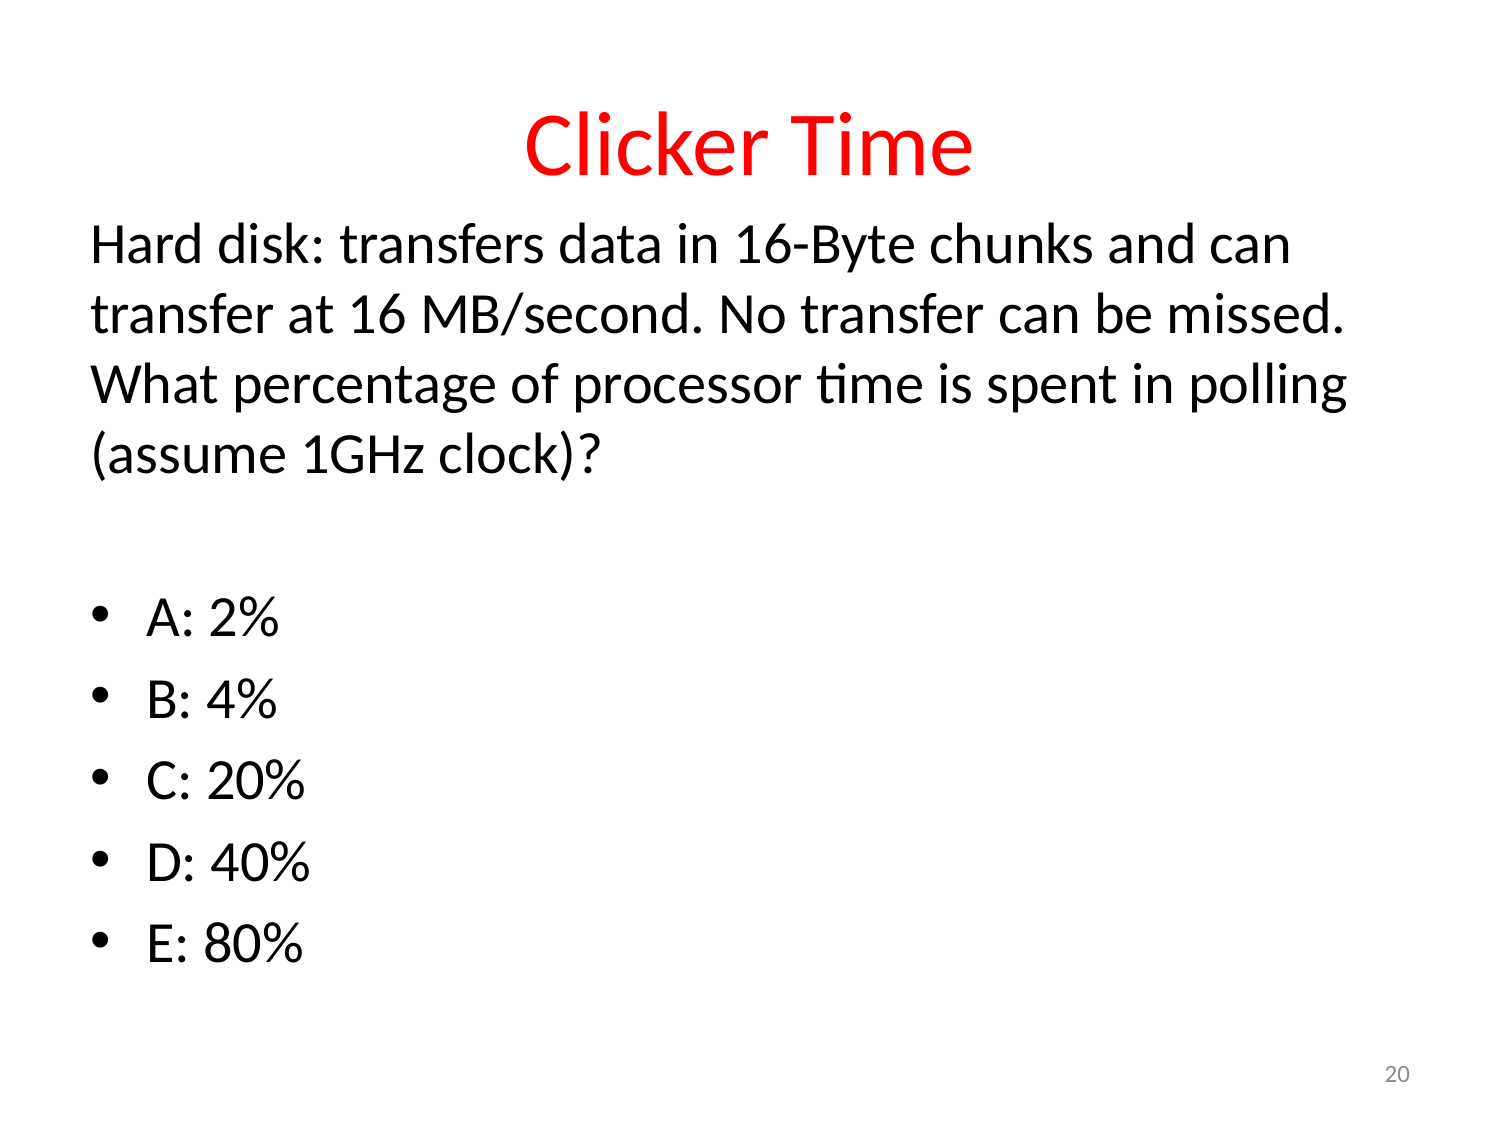

# Clicker Time
Hard disk: transfers data in 16-Byte chunks and can transfer at 16 MB/second. No transfer can be missed. What percentage of processor time is spent in polling (assume 1GHz clock)?

A: 2%
B: 4%
C: 20%
D: 40%
E: 80%
20